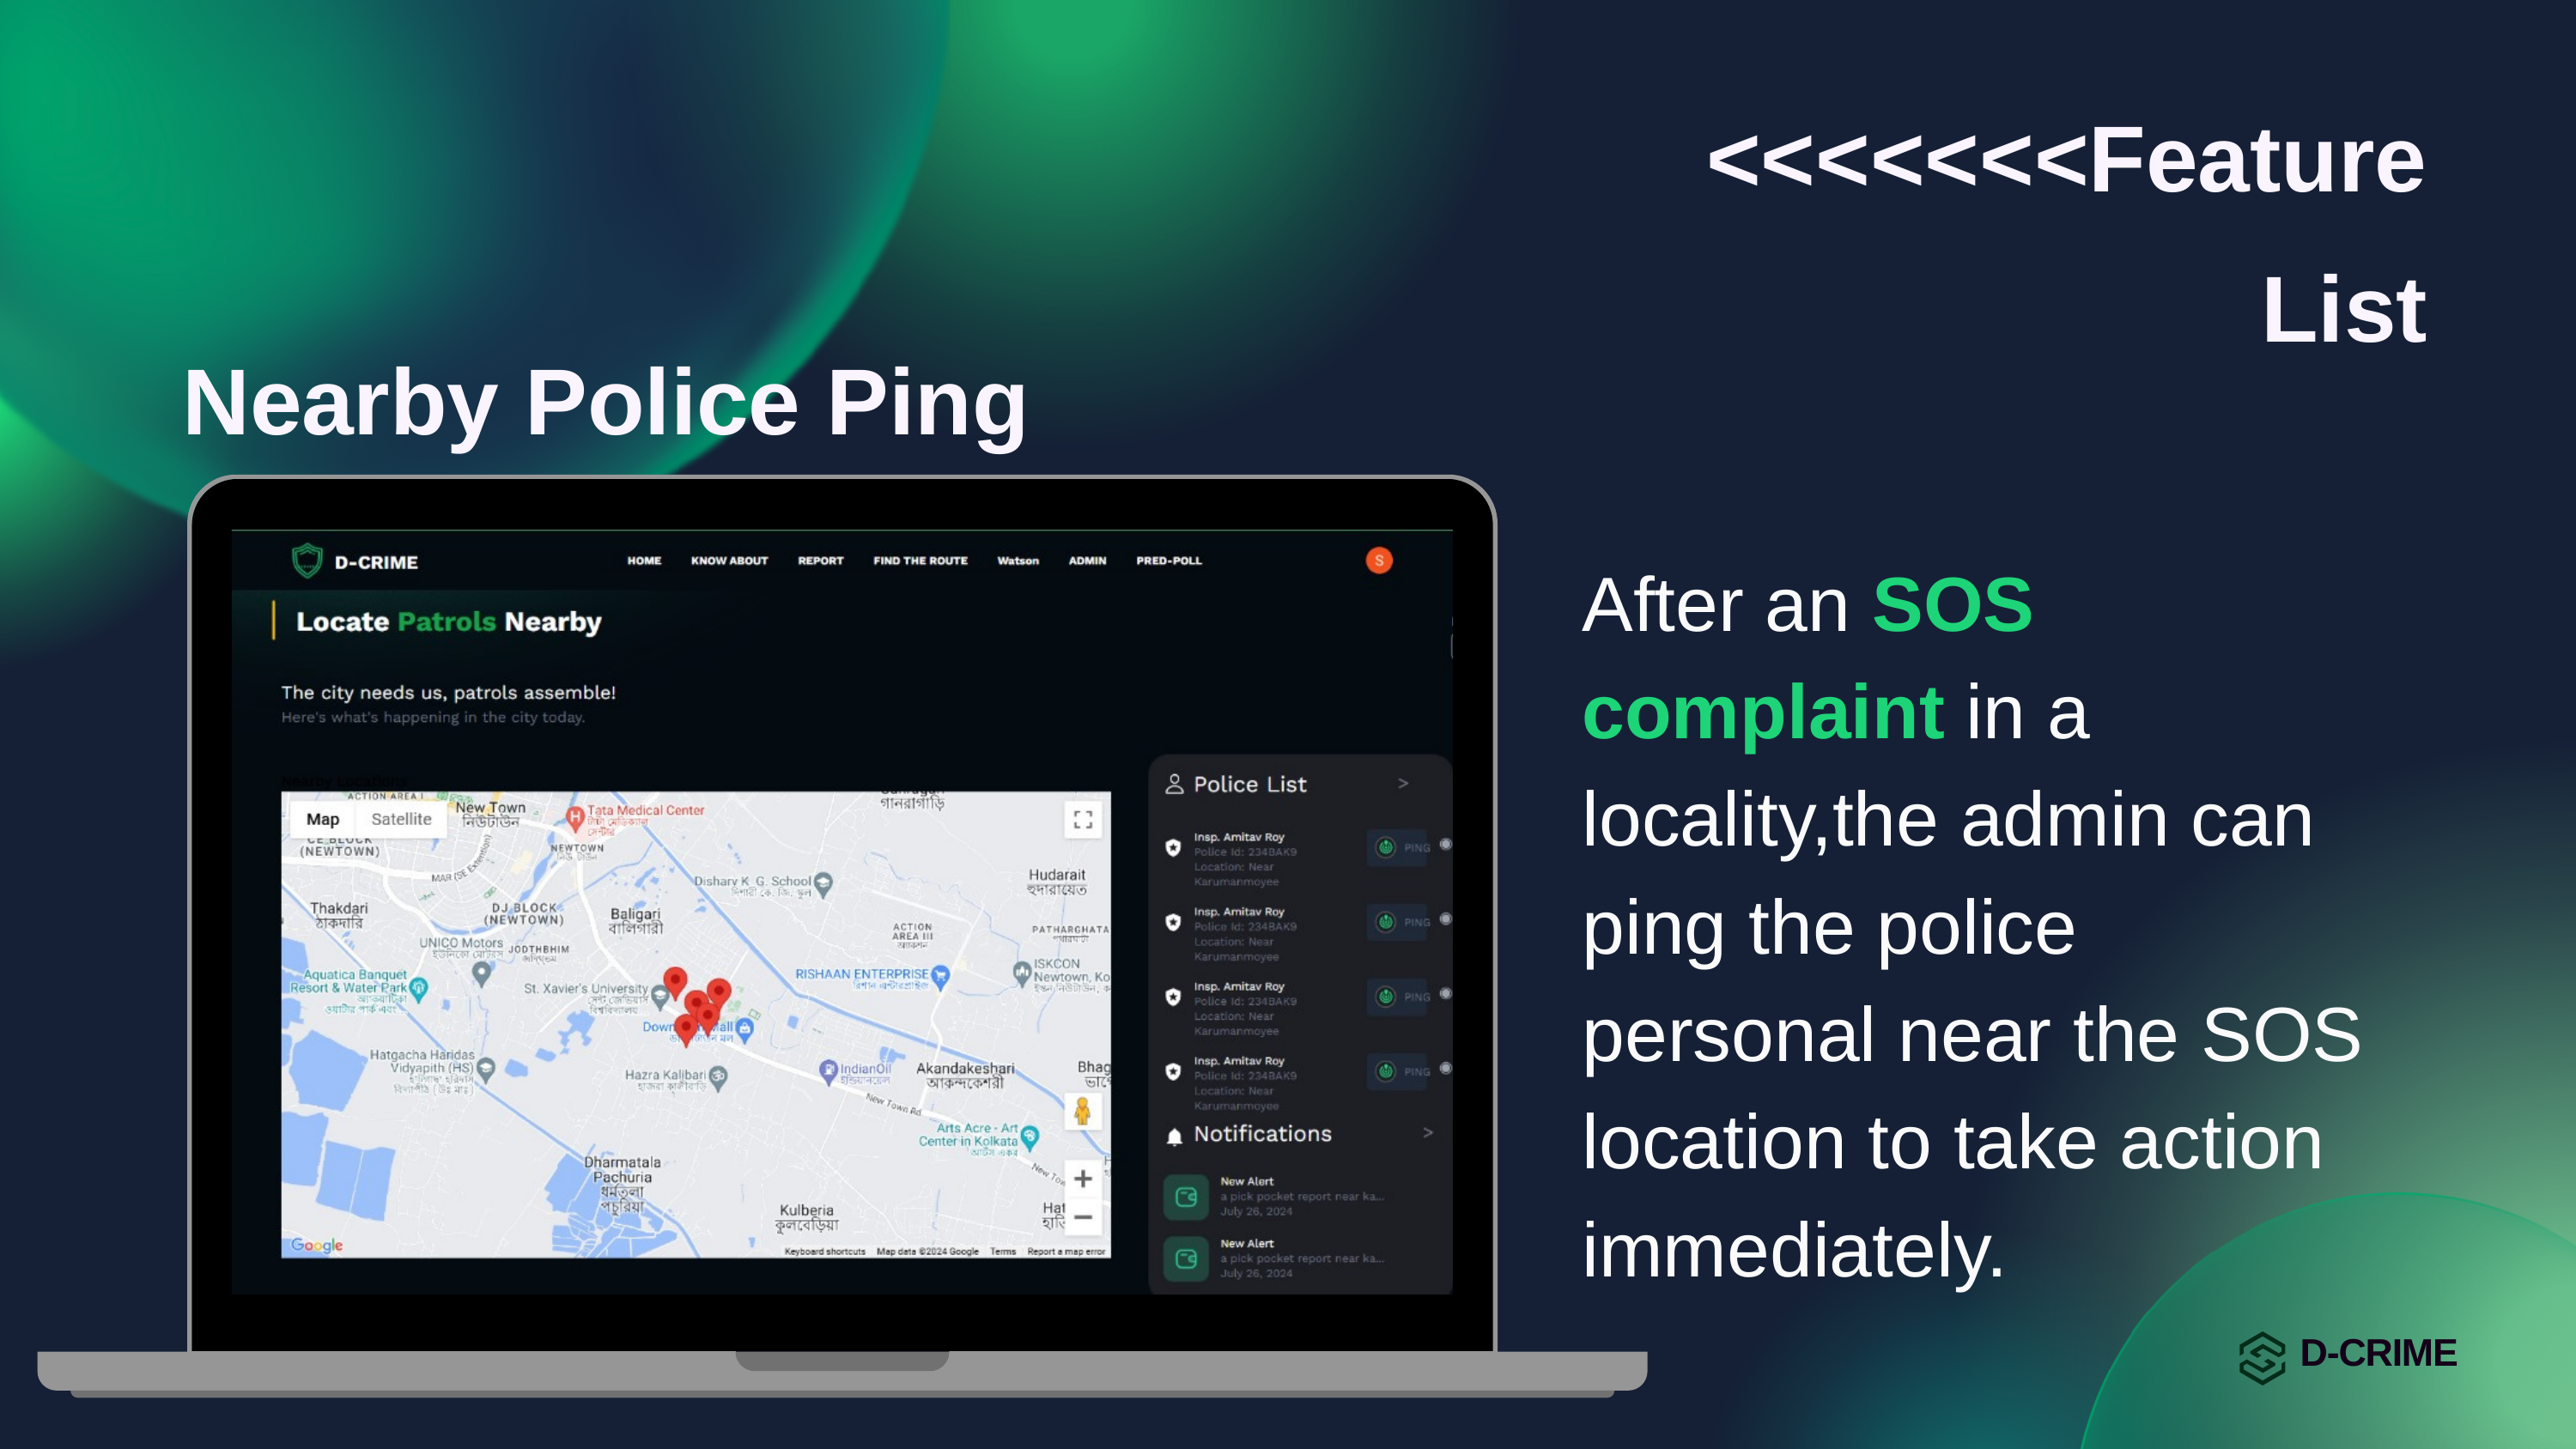

<<<<<<<Feature List

Nearby Police Ping

After an SOS complaint in a locality,the admin can ping the police personal near the SOS location to take action immediately.

D-CRIME